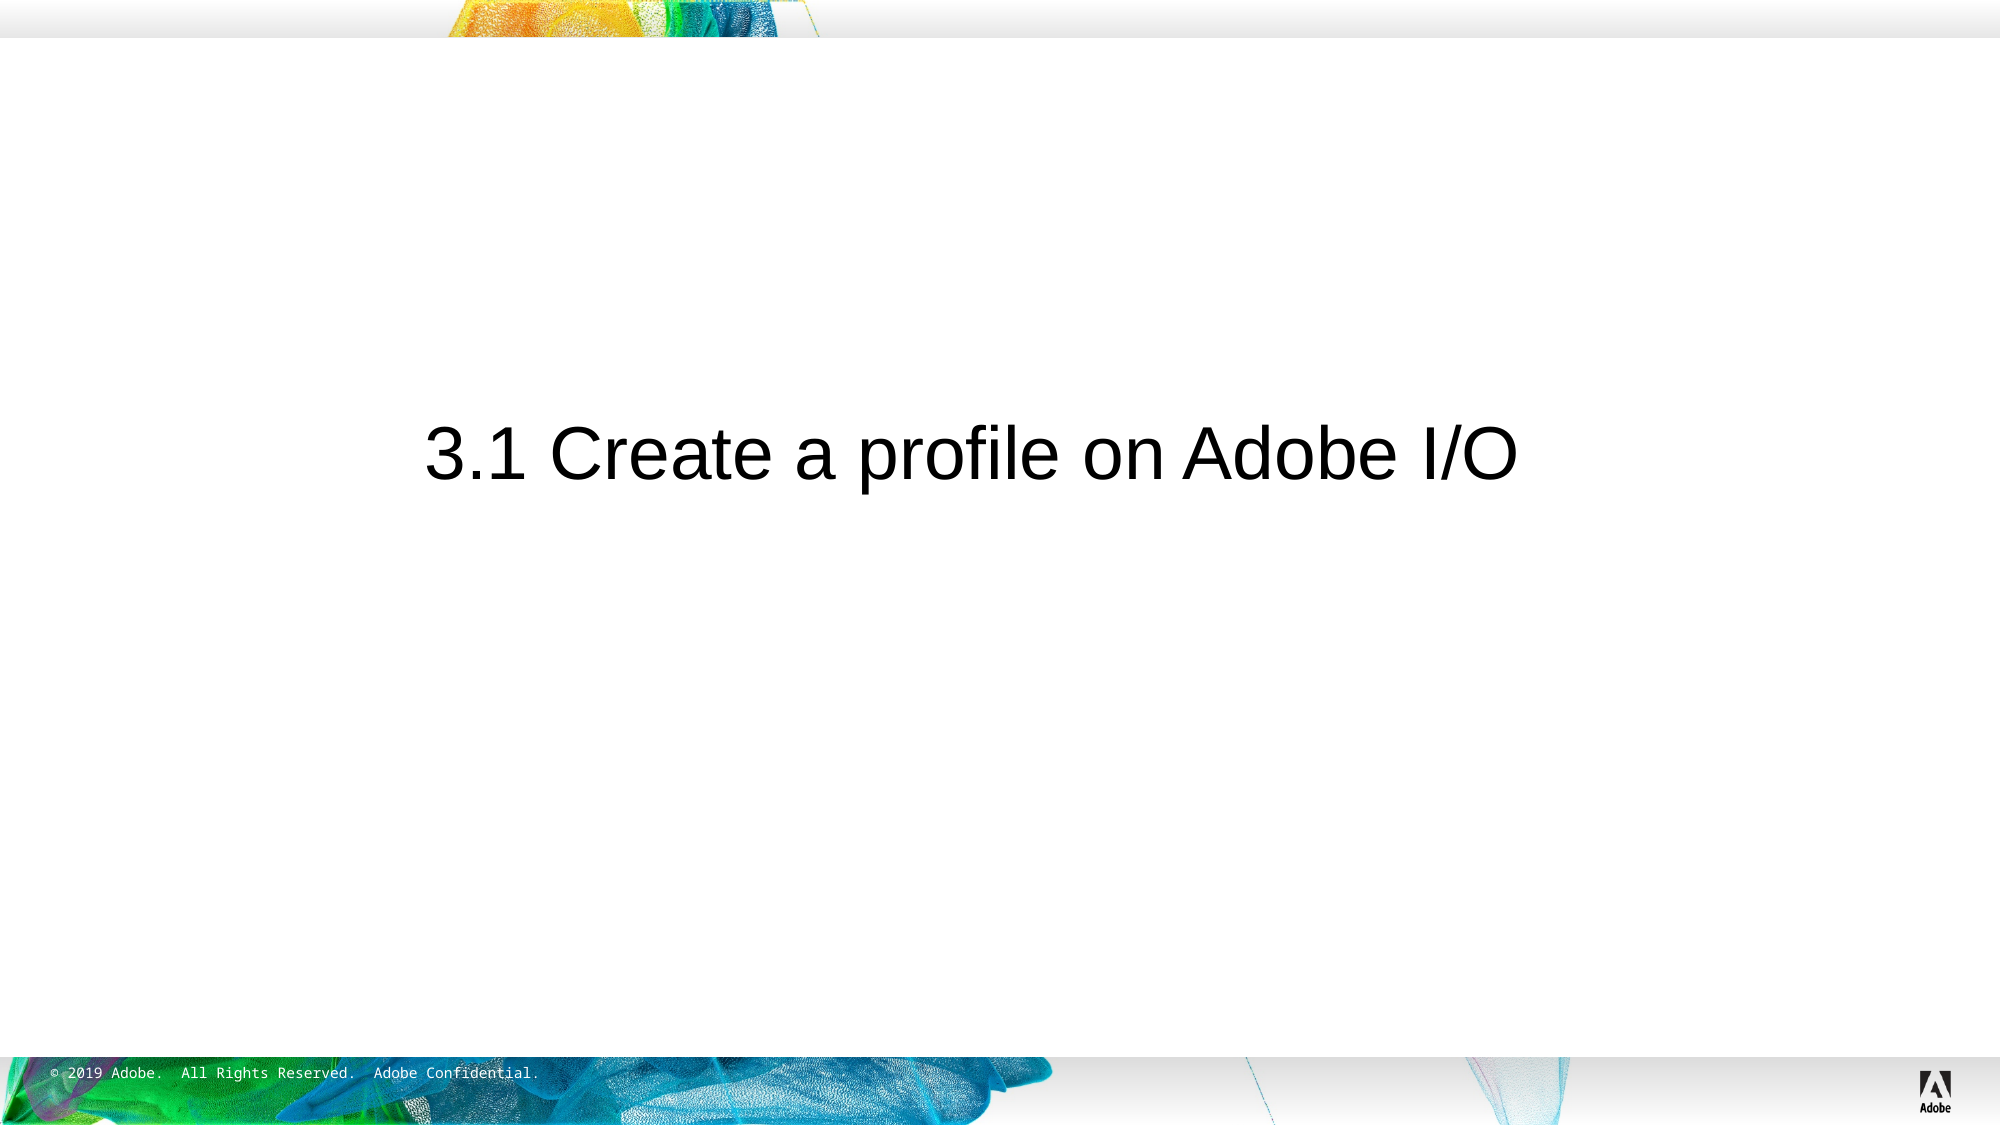

3.1 Create a profile on Adobe I/O